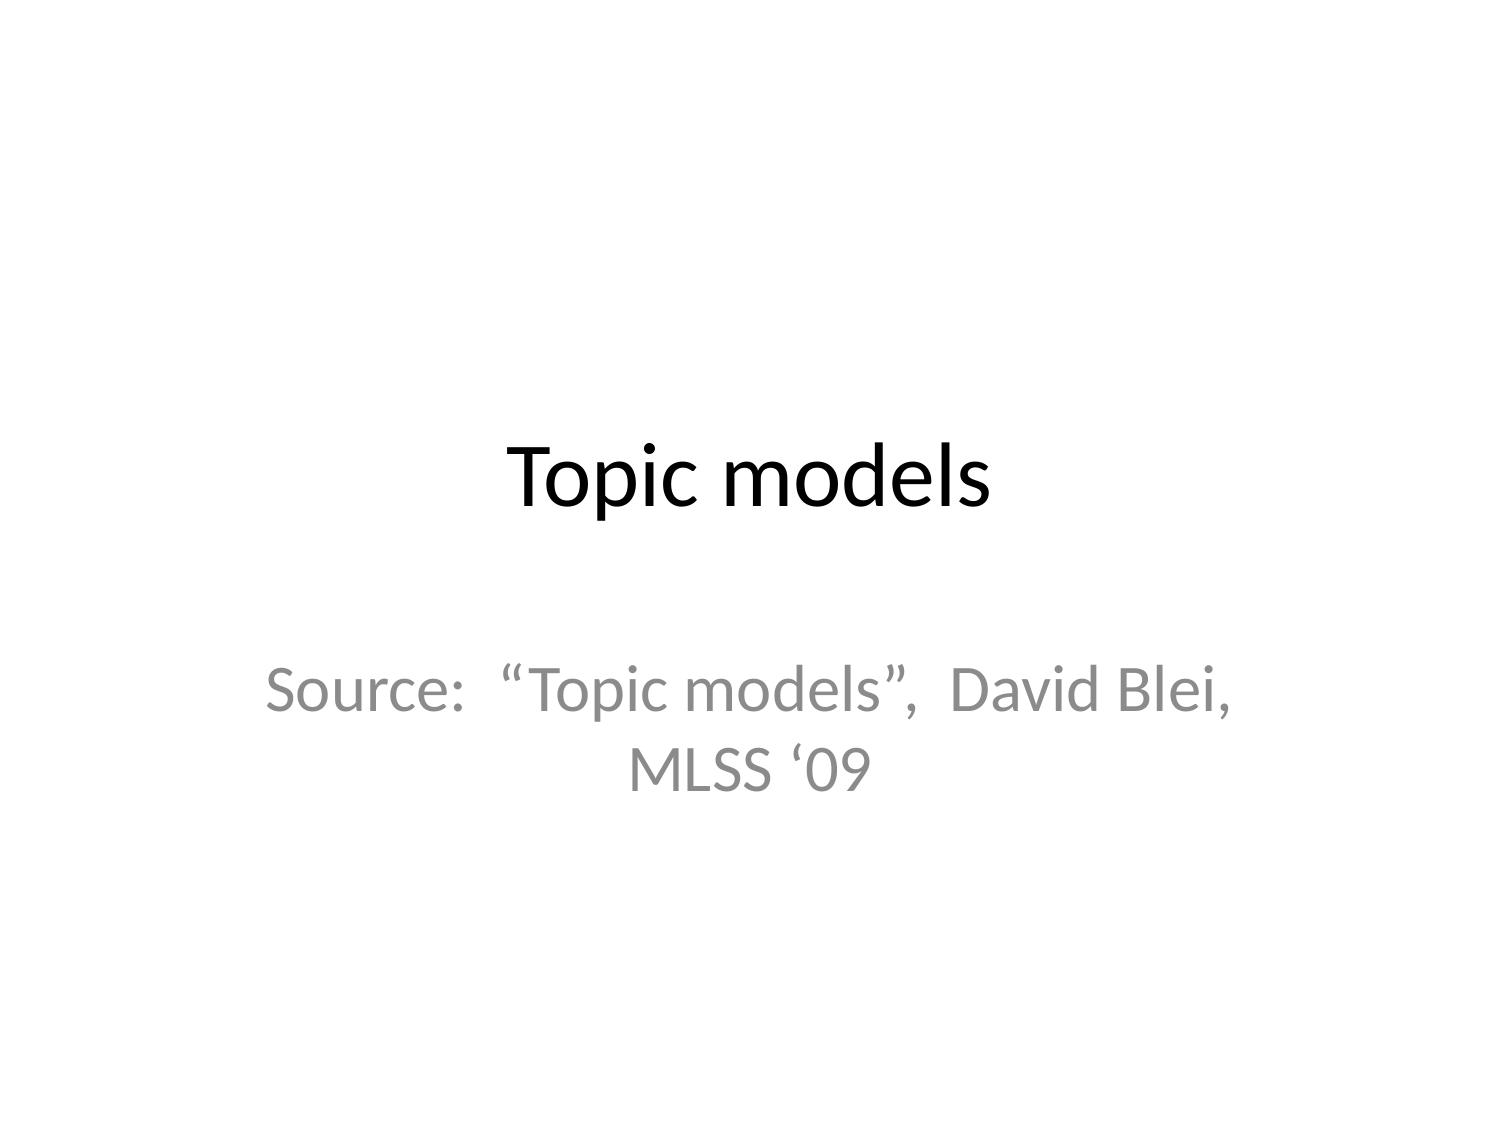

# Topic models
Source:  “Topic models”,  David Blei, MLSS ‘09